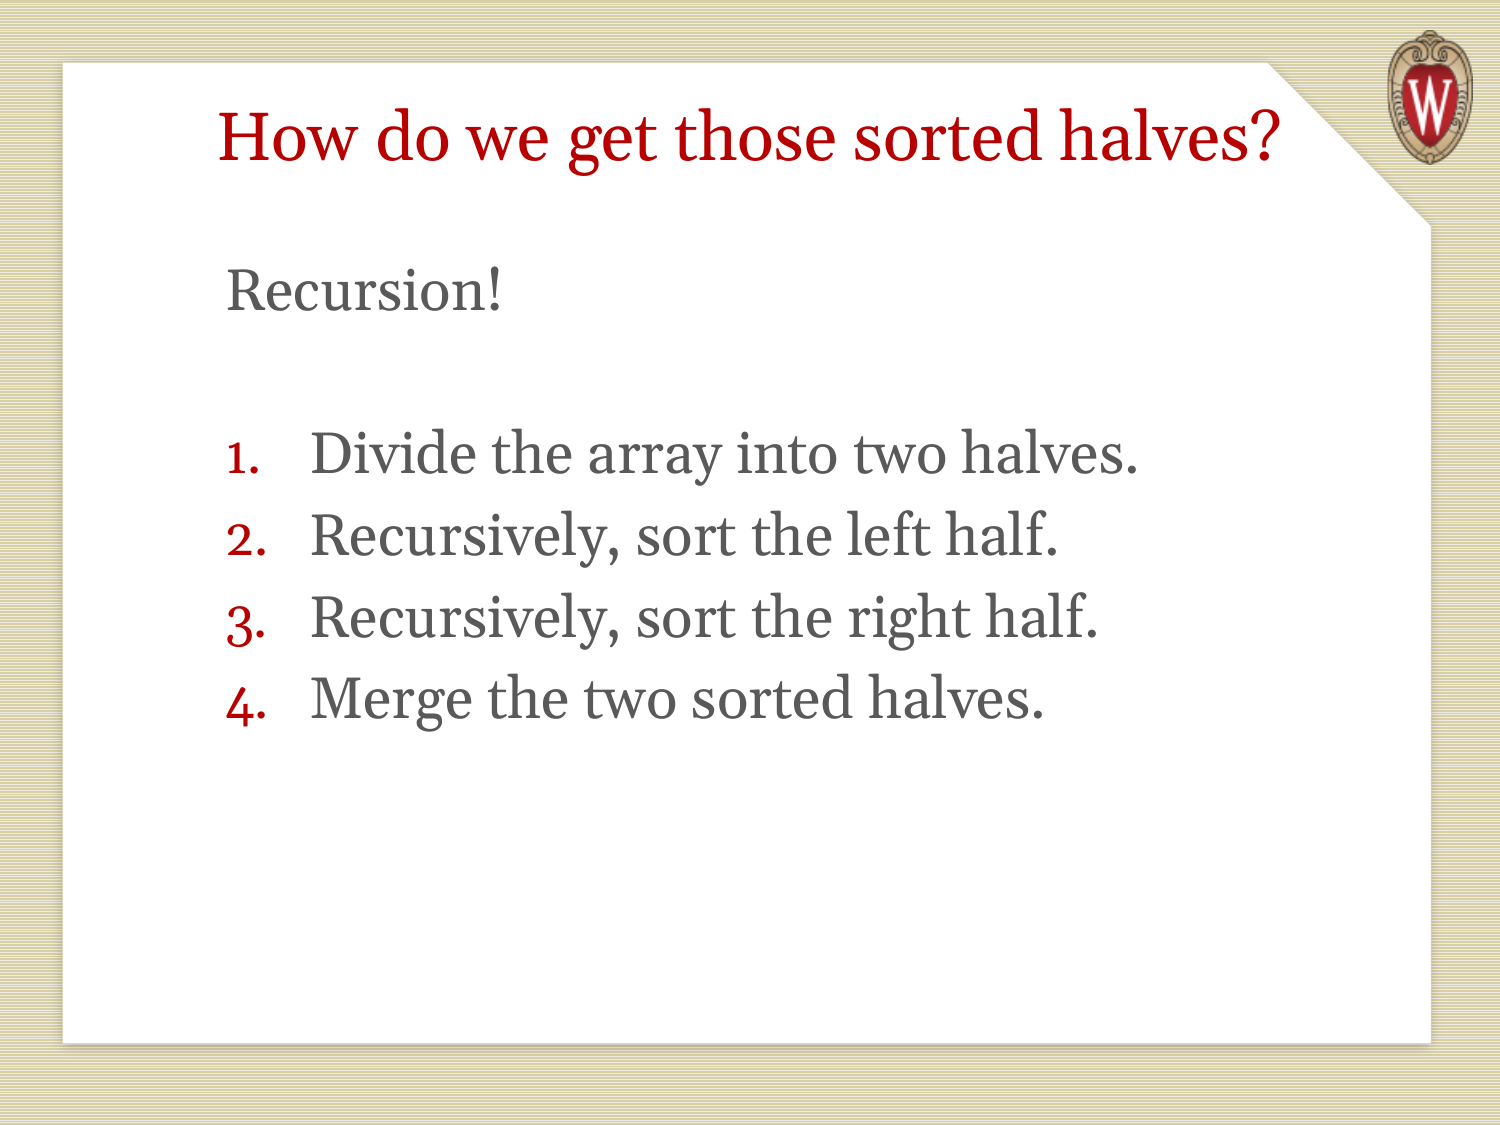

# How do we get those sorted halves?
Recursion!

Divide the array into two halves.
Recursively, sort the left half.
Recursively, sort the right half.
Merge the two sorted halves.